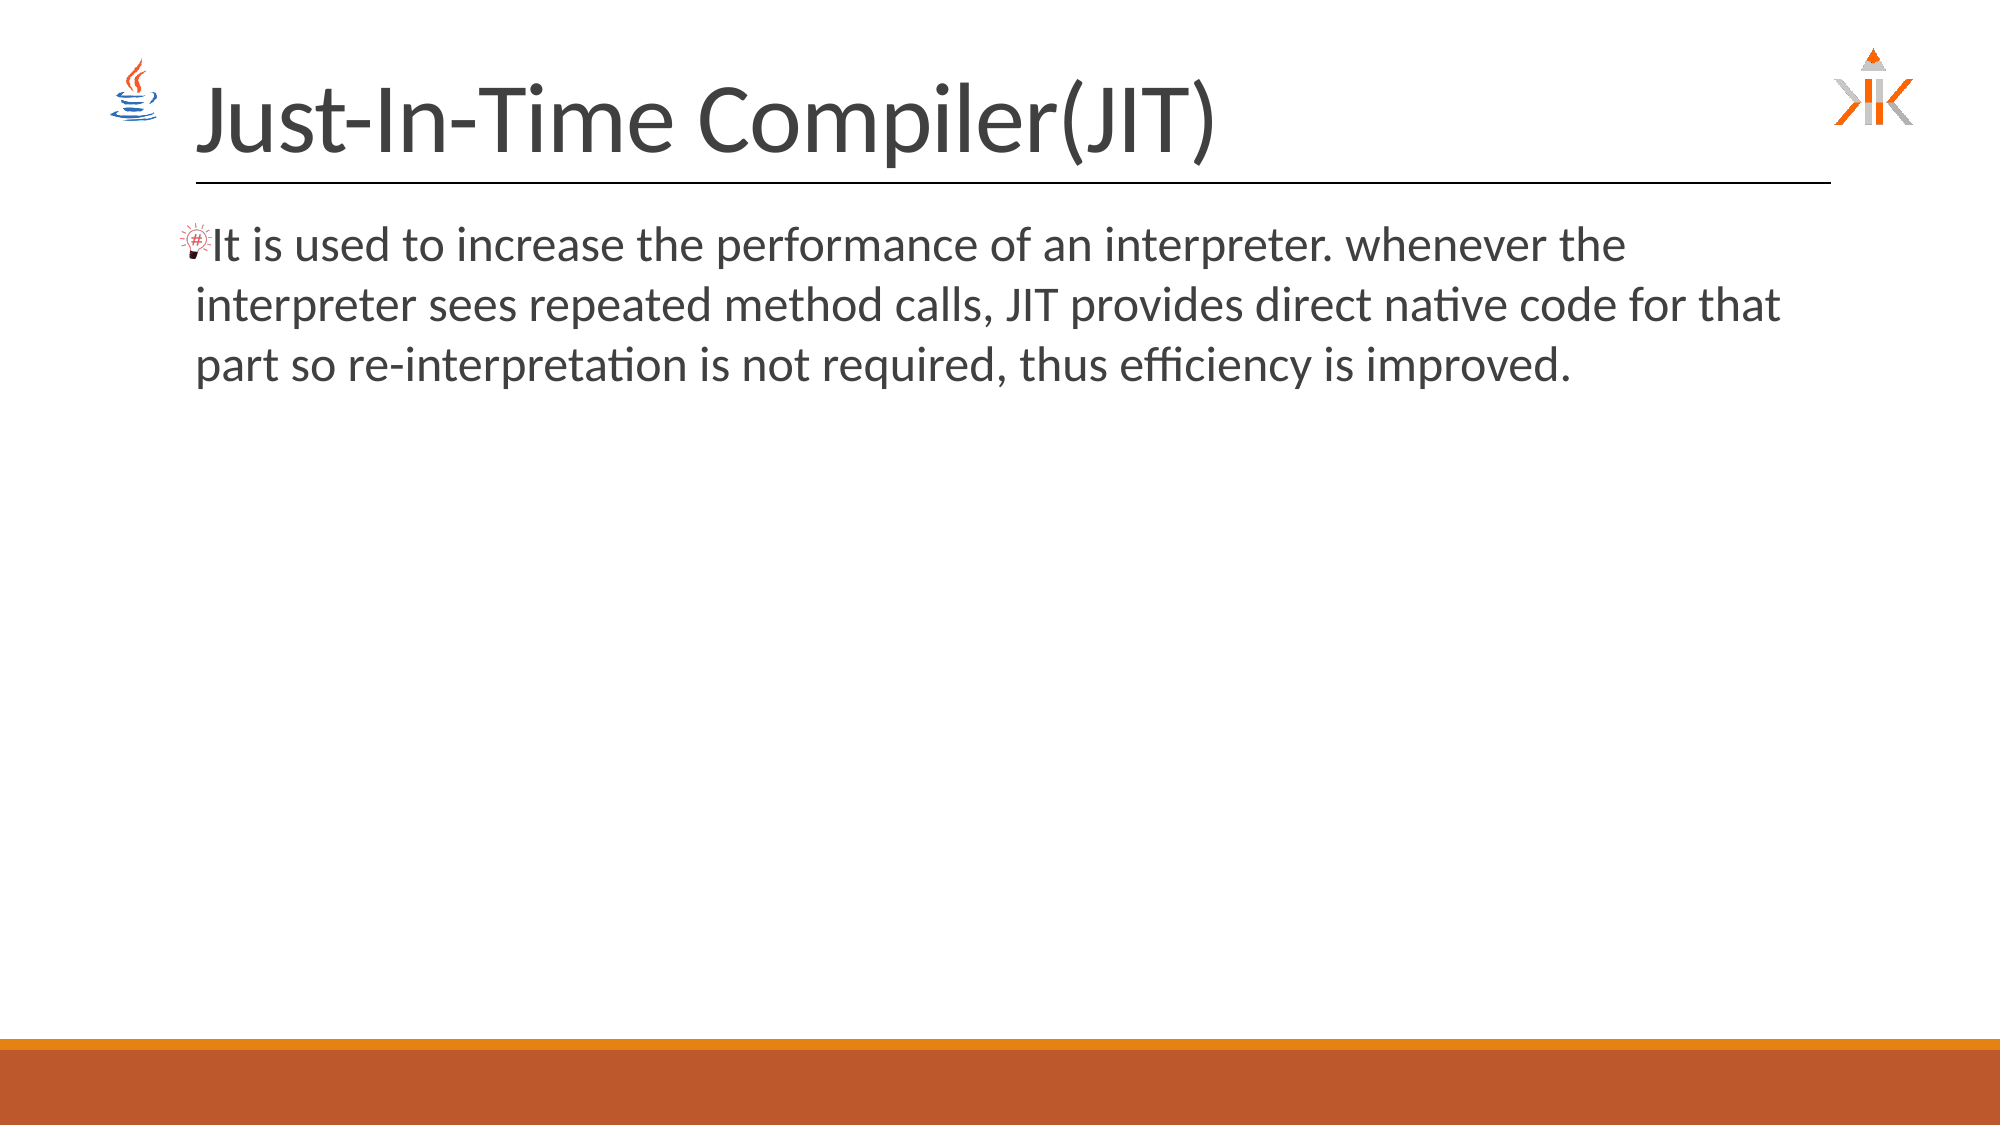

# Just-In-Time Compiler(JIT)
It is used to increase the performance of an interpreter. whenever the interpreter sees repeated method calls, JIT provides direct native code for that part so re-interpretation is not required, thus efficiency is improved.